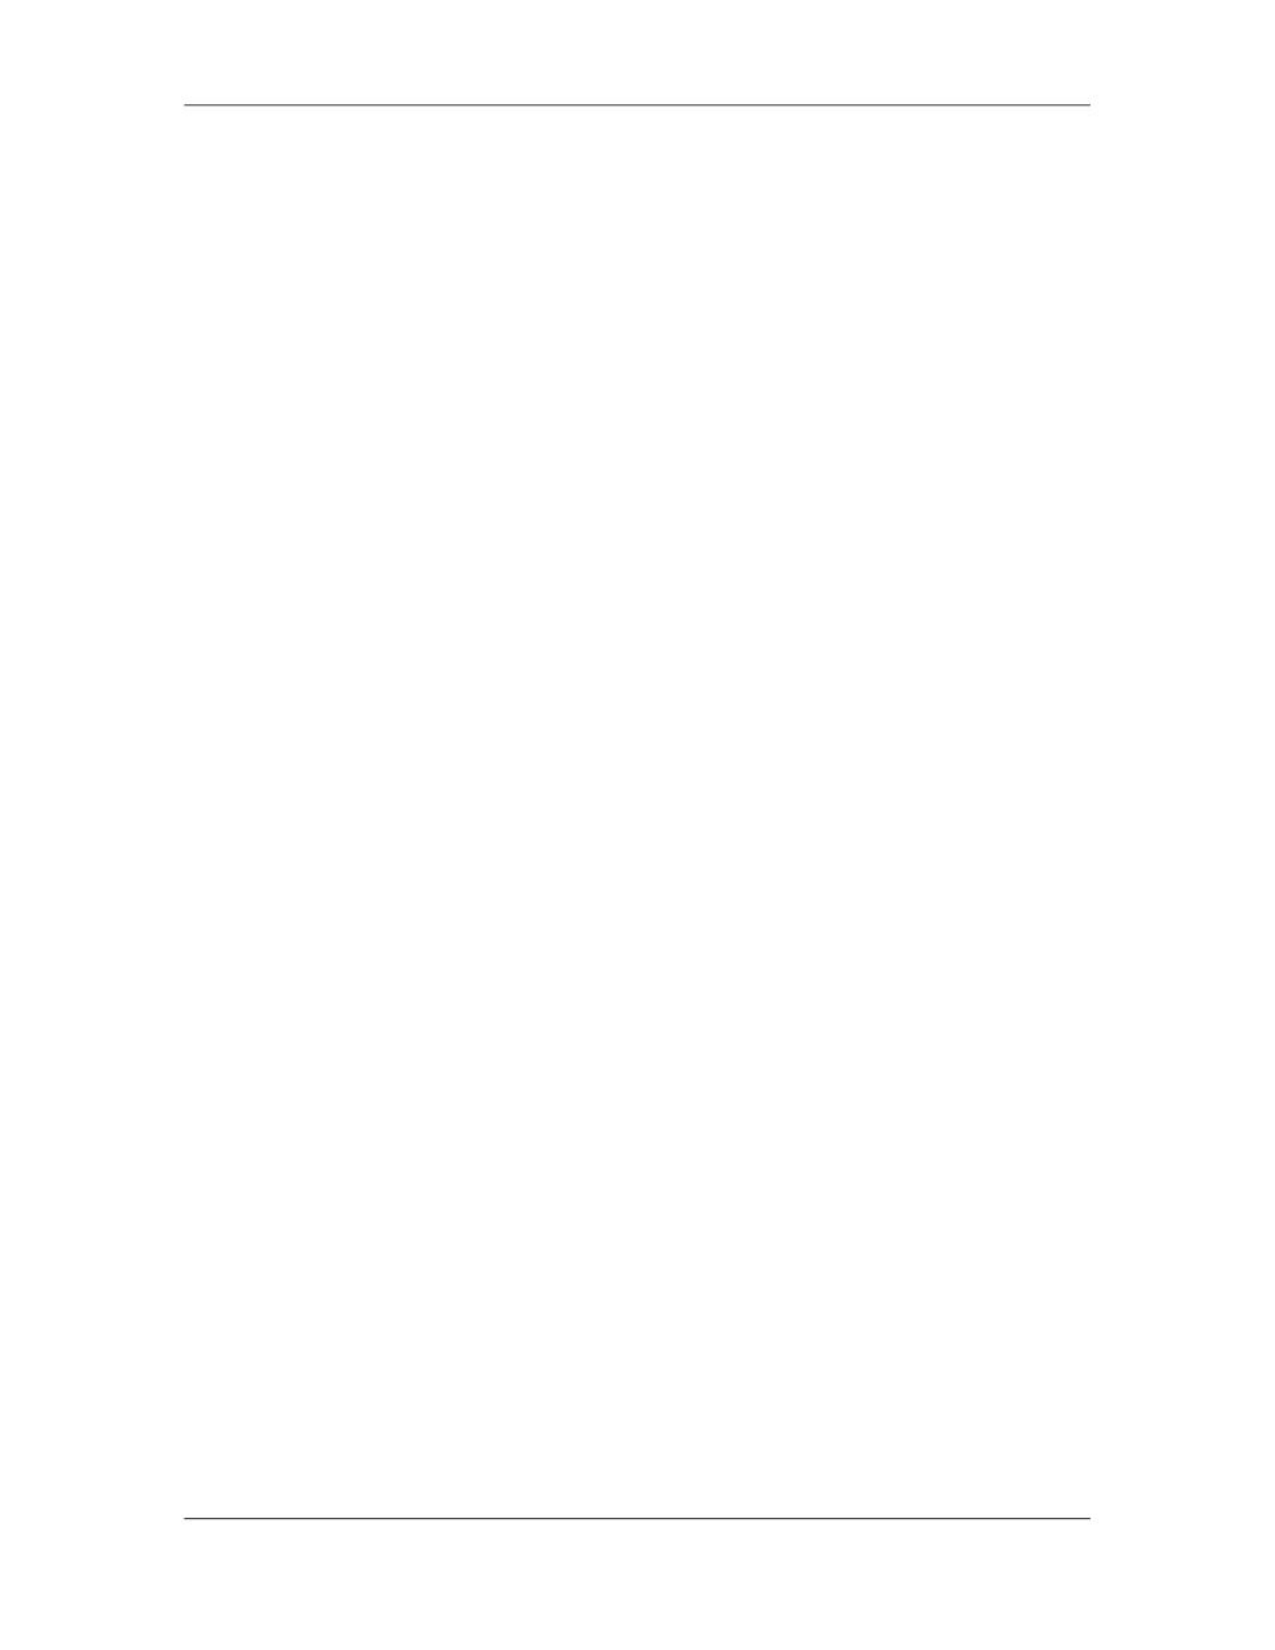

Software Project Management (CS615)

																																																																																																									Finally, you can see the Sample-Project.mpp file that you are creating for XYZ

																																																																																																									Inc. complete with all the components that you have added.

																																																																																																																																																																								12																		Commissioning & Migration

																																																																											12.1 										Software Implementation

																																																																																																									After the software product is developed, the challenge lies in seeing the system
																																																																																																									work successfully at the user-end. Product implementation is the crucial activity

																																																																																																									of actually handing over the product to the users. The product moves from the
																																																																																																									theoretical environment of the development team to the practical environment of

																																																																																																									the user. Implementation begins with the preparatory activities of planning,
																																																																																																									training the user staff, and testing the system. After the preparatory activities are

																																																																																																									complete, the new system is installed and configured at the user end.
																																																																																																									Implementation marks the end of product development. After this, the product is

																																																																																																									handed over to the maintenance team.

																																																																																																									Implementation Prerequisites
																																																																																																									The purpose of implementation is to organize and implement the new or updated

																																																																																																									system. Most of the time, implementation is a contract-based activity. The
																																																																																																									contract provides details of the implementation activity. Implementation

																																																																																																									procedure includes details such as the scope, method, and duration of
																																																																																																									implementation. There are some prerequisites of implementation. They are

																																																																																																									finalizing the number of licenses, procedures for error logging, scheduling system
																																																																																																									changeover, and procedure for maintaining data backups. However, the primary

																																																																																																									task is to organize a team to monitor implementation.

																																																																																																									An implementation coordination committee is set up to monitor implementation
																																																																																																									committee. Other committee members include line managers of other departments

																																																																																																									and members of the development team.

																																																																																																									IThe committee performs various activities. It identifies various requirements of
																																																																																																									implementation process, such as arranging for software licenses, project software,

																																																																																																									and other standby facilities. The committee looks into the implications of the
																																																																																																									system environment, staff allocation for implementation tasks, and internal

																																																																																																									communication. The committee also devises alternative methods facilitating
																																																																																																									system changeover.

																																																																																																									Key Implementation Plans
																																																																																																									The various activities performed during implementation are preparing an
																																																																																																									implementation plan, a raining plan, an acceptance plan, and a system support

																																																																																																									plan.

																																																																																																									a.							Implementation Plan

																																																																																						                                                                                                                                 404

																																																																																																																																																																																						© Copyright Virtual University of Pakistan